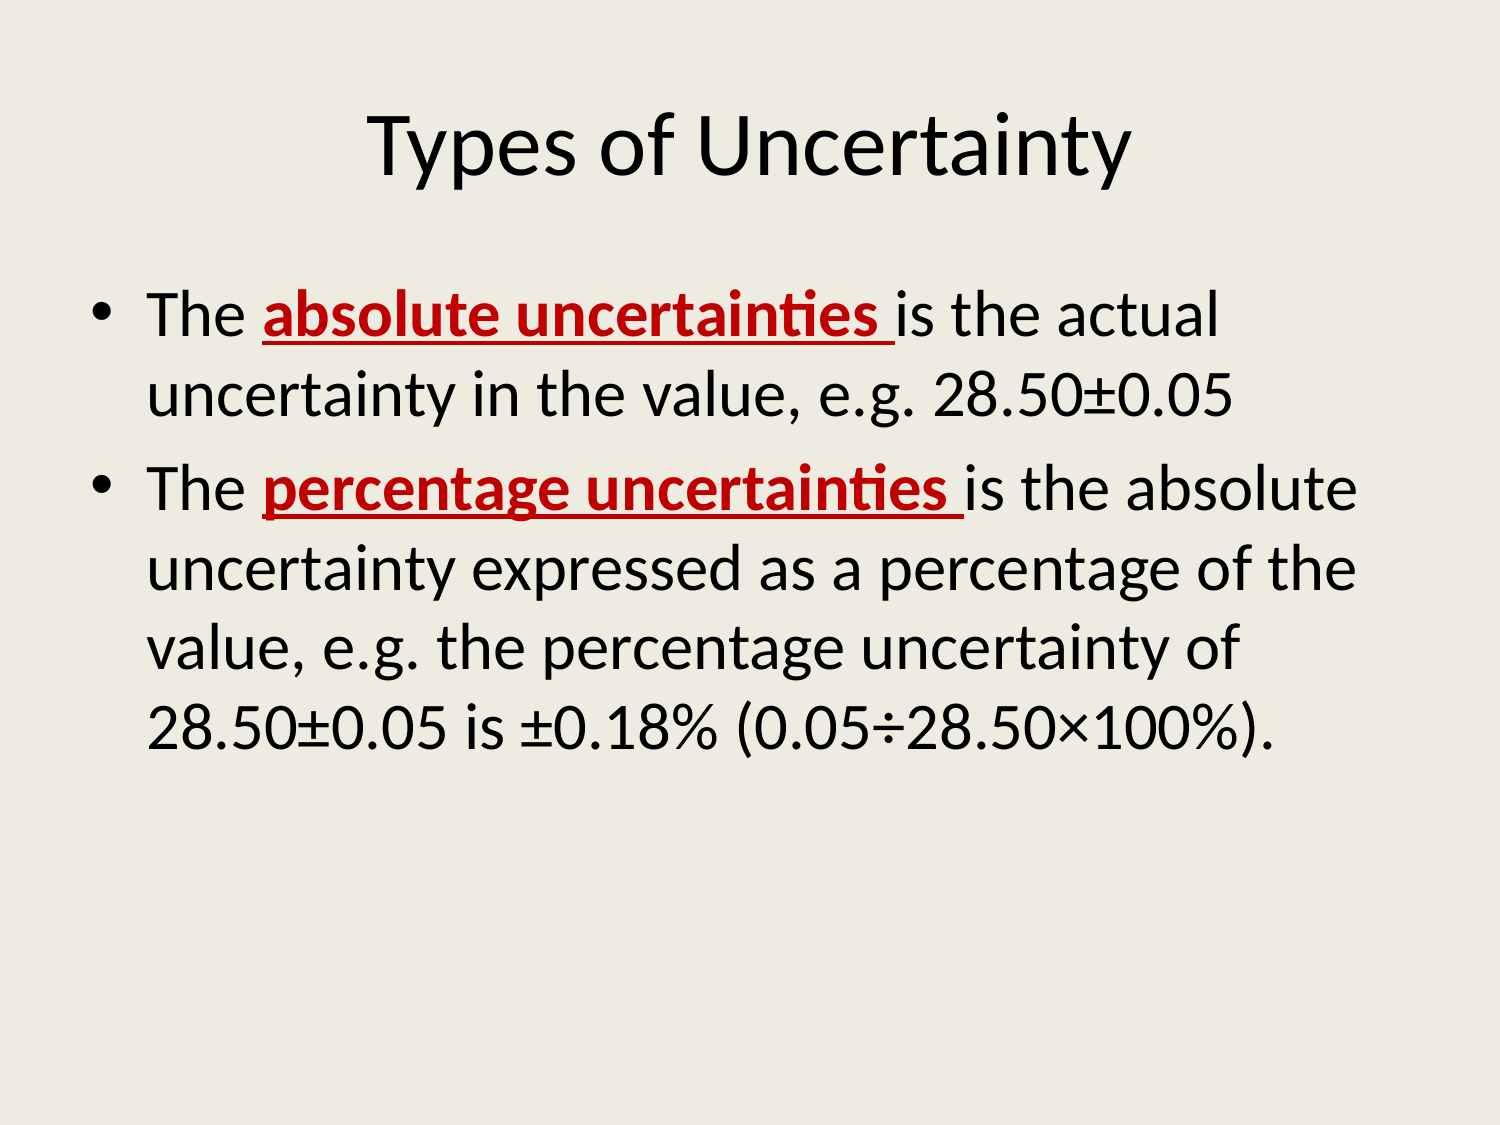

# Types of Uncertainty
The absolute uncertainties is the actual uncertainty in the value, e.g. 28.50±0.05
The percentage uncertainties is the absolute uncertainty expressed as a percentage of the value, e.g. the percentage uncertainty of 28.50±0.05 is ±0.18% (0.05÷28.50×100%).